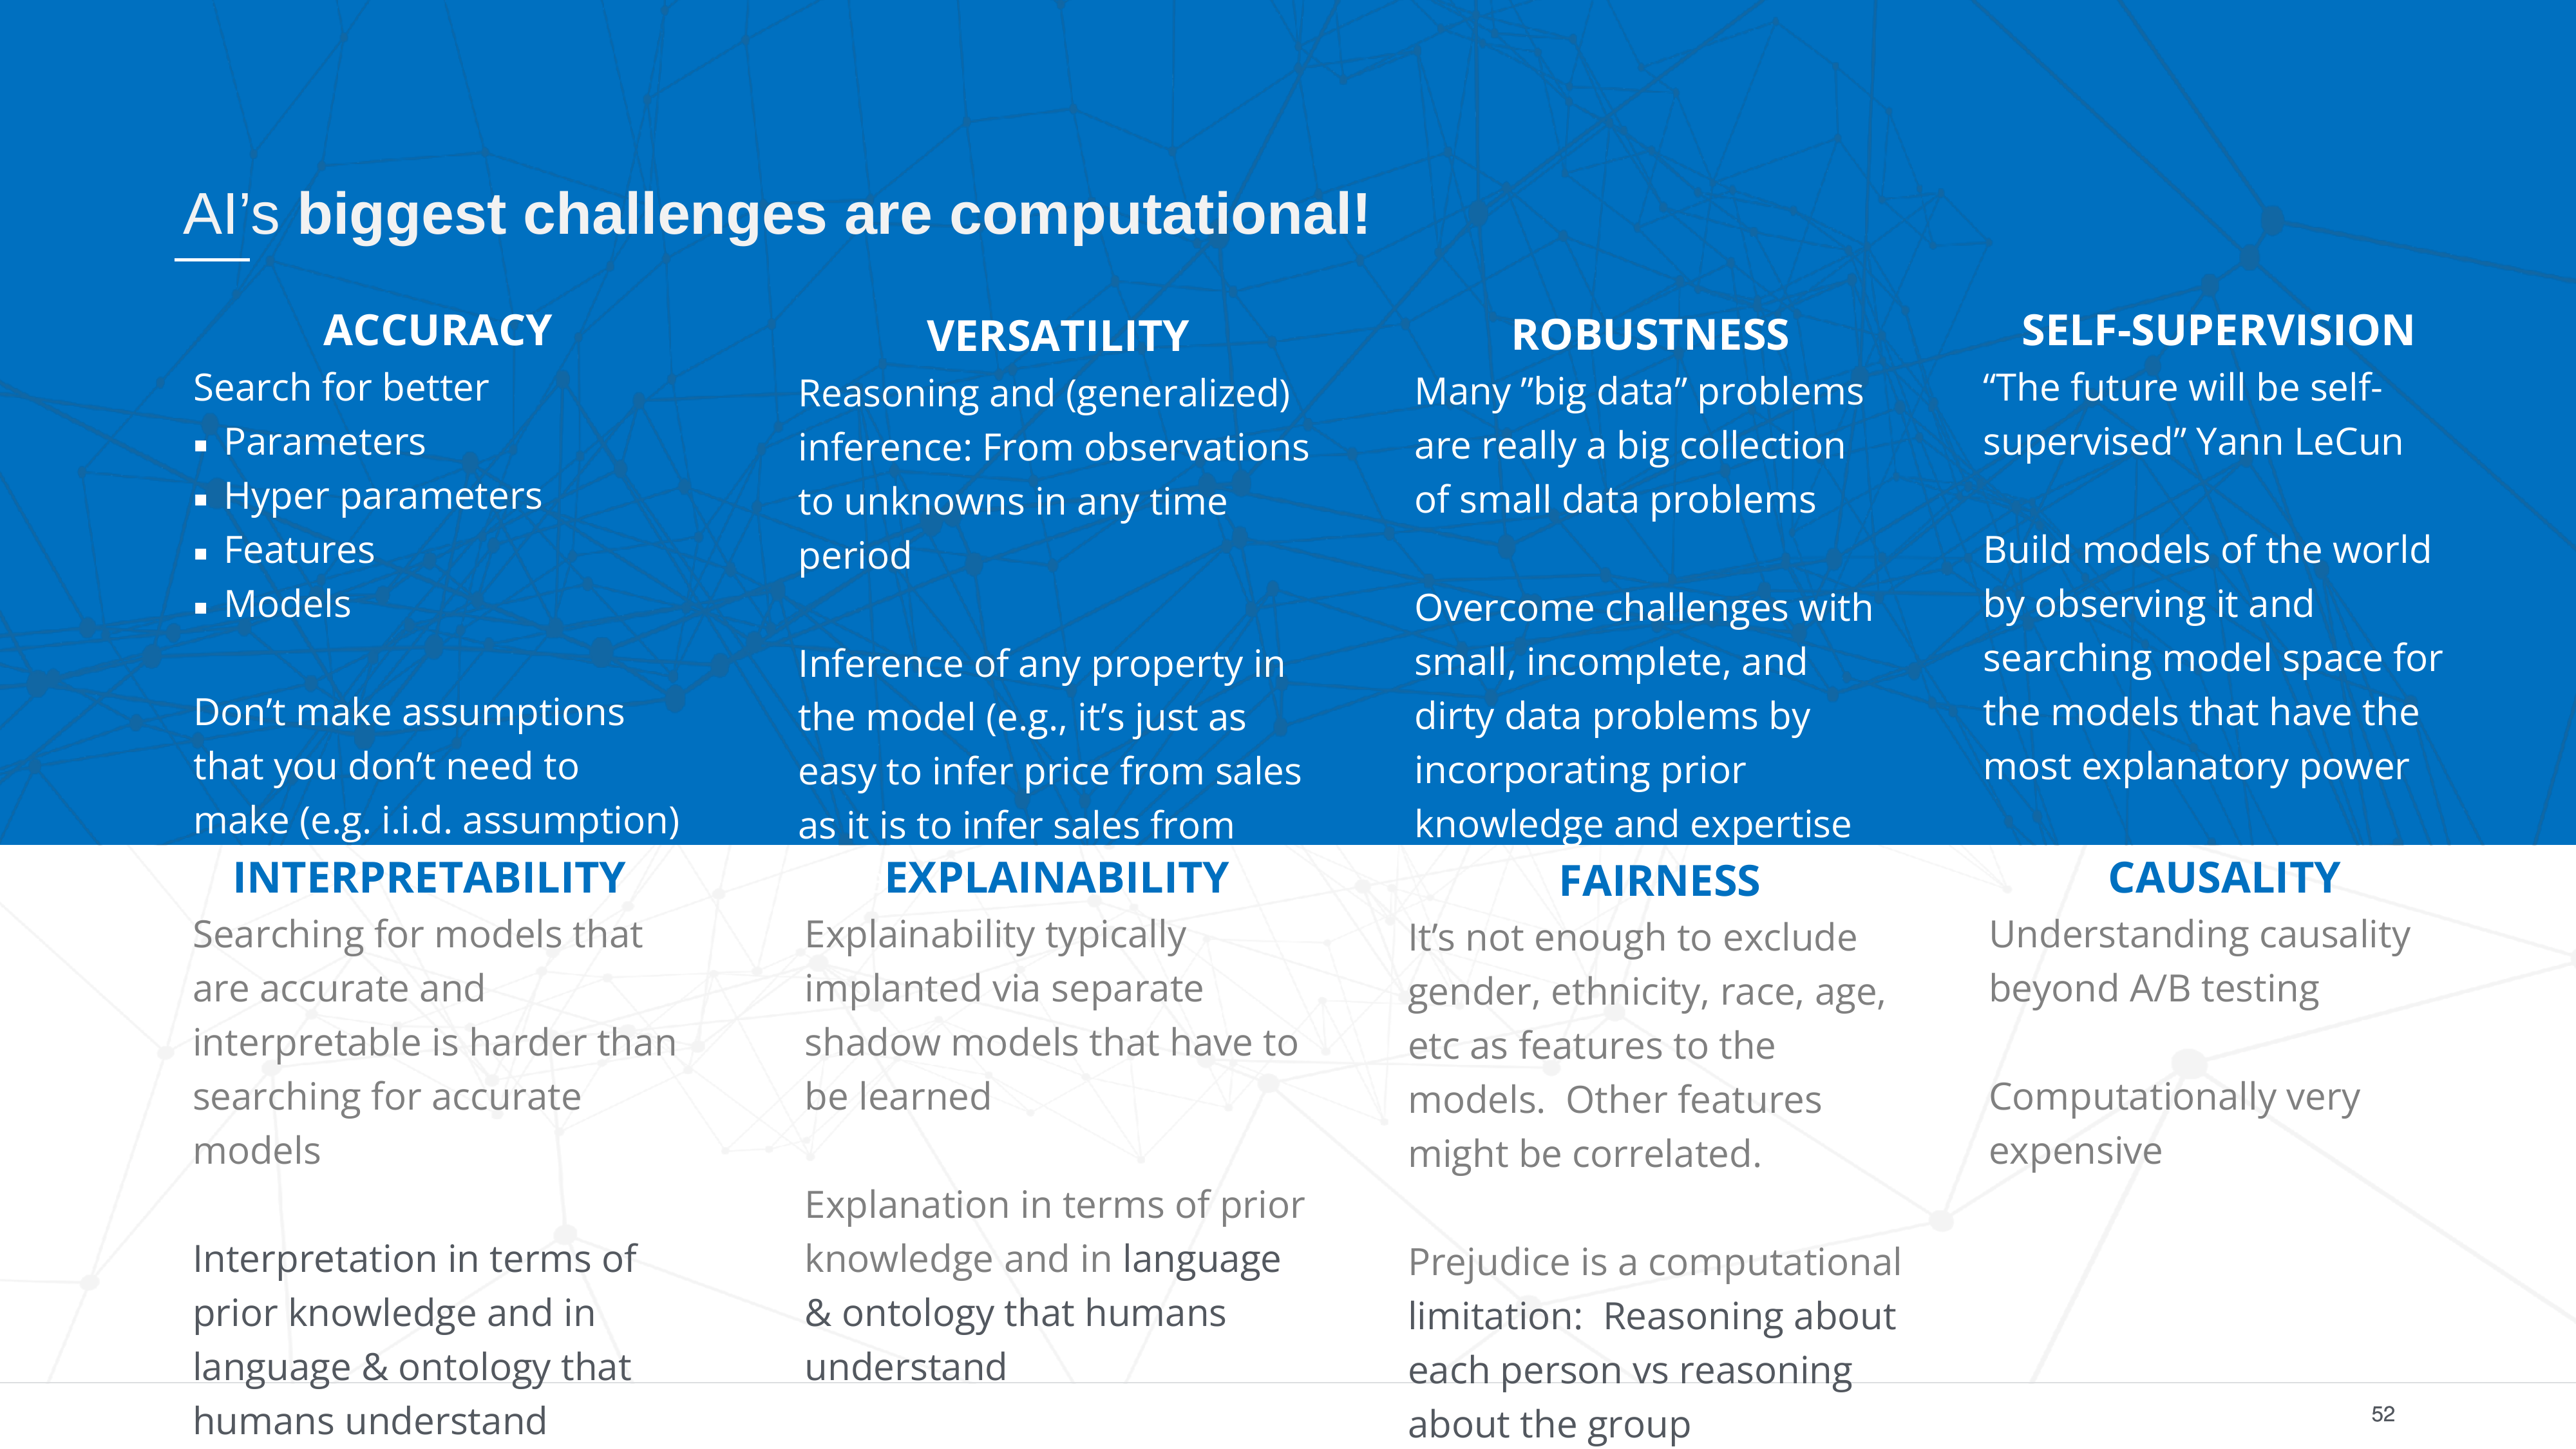

# AI’s biggest challenges are computational!
ROBUSTNESS
Many ”big data” problems are really a big collection of small data problems

Overcome challenges with small, incomplete, and dirty data problems by incorporating prior knowledge and expertise
VERSATILITY
Reasoning and (generalized) inference: From observations to unknowns in any time period

Inference of any property in the model (e.g., it’s just as easy to infer price from sales as it is to infer sales from price)

ACCURACY
Search for better
Parameters
Hyper parameters
Features
Models

Don’t make assumptions that you don’t need to make (e.g. i.i.d. assumption)

 SELF-SUPERVISION
“The future will be self-supervised” Yann LeCun

Build models of the world by observing it and searching model space for the models that have the most explanatory power

FAIRNESS
It’s not enough to exclude gender, ethnicity, race, age, etc as features to the models.  Other features might be correlated.

Prejudice is a computational limitation:  Reasoning about each person vs reasoning about the group

INTERPRETABILITY
Searching for models that are accurate and interpretable is harder than searching for accurate models

Interpretation in terms of prior knowledge and in language & ontology that humans understand

 EXPLAINABILITY
Explainability typically implanted via separate shadow models that have to be learned

Explanation in terms of prior knowledge and in language & ontology that humans understand

 CAUSALITY
Understanding causality beyond A/B testing

Computationally very expensive